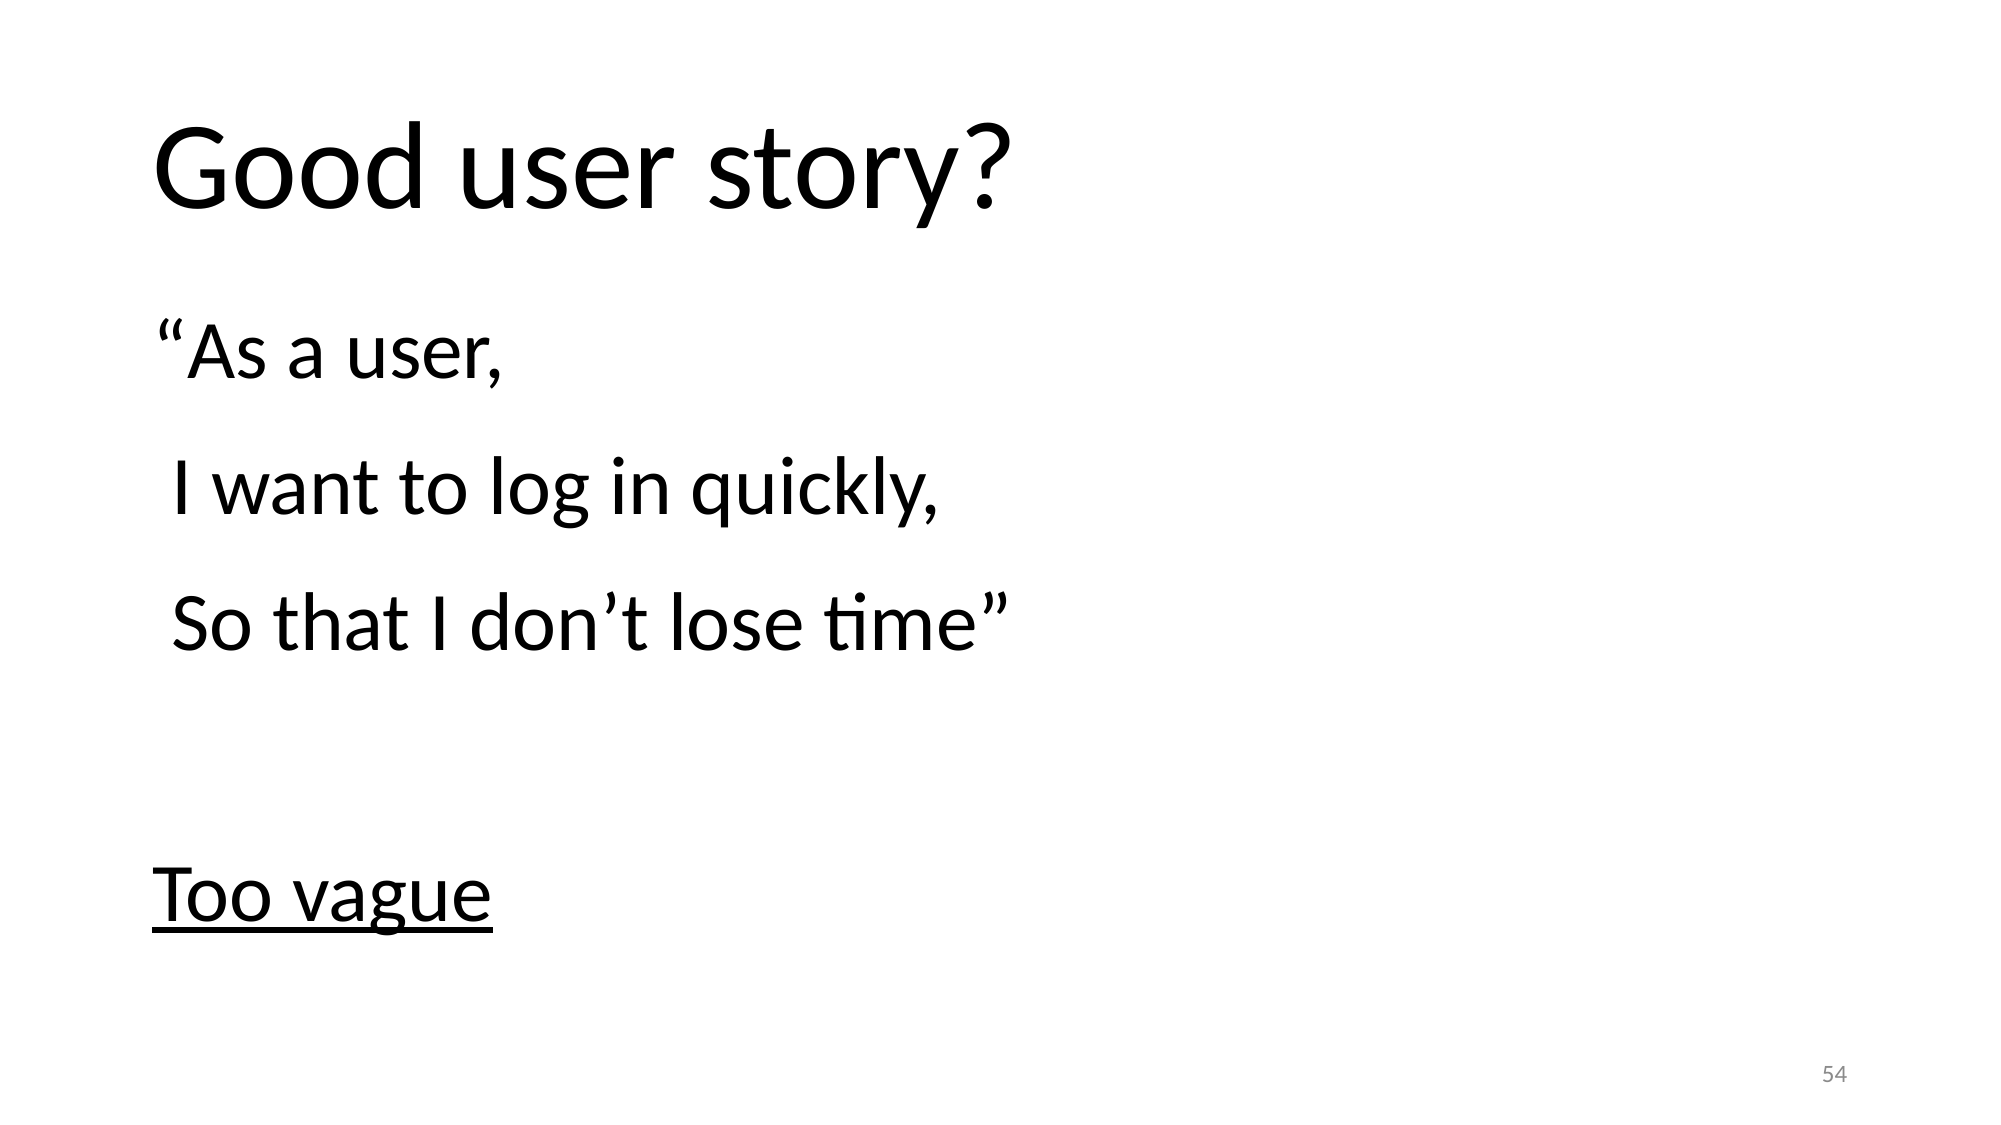

# Good user story?
“As a user,
 I want to log in quickly,
 So that I don’t lose time”

Too vague
54